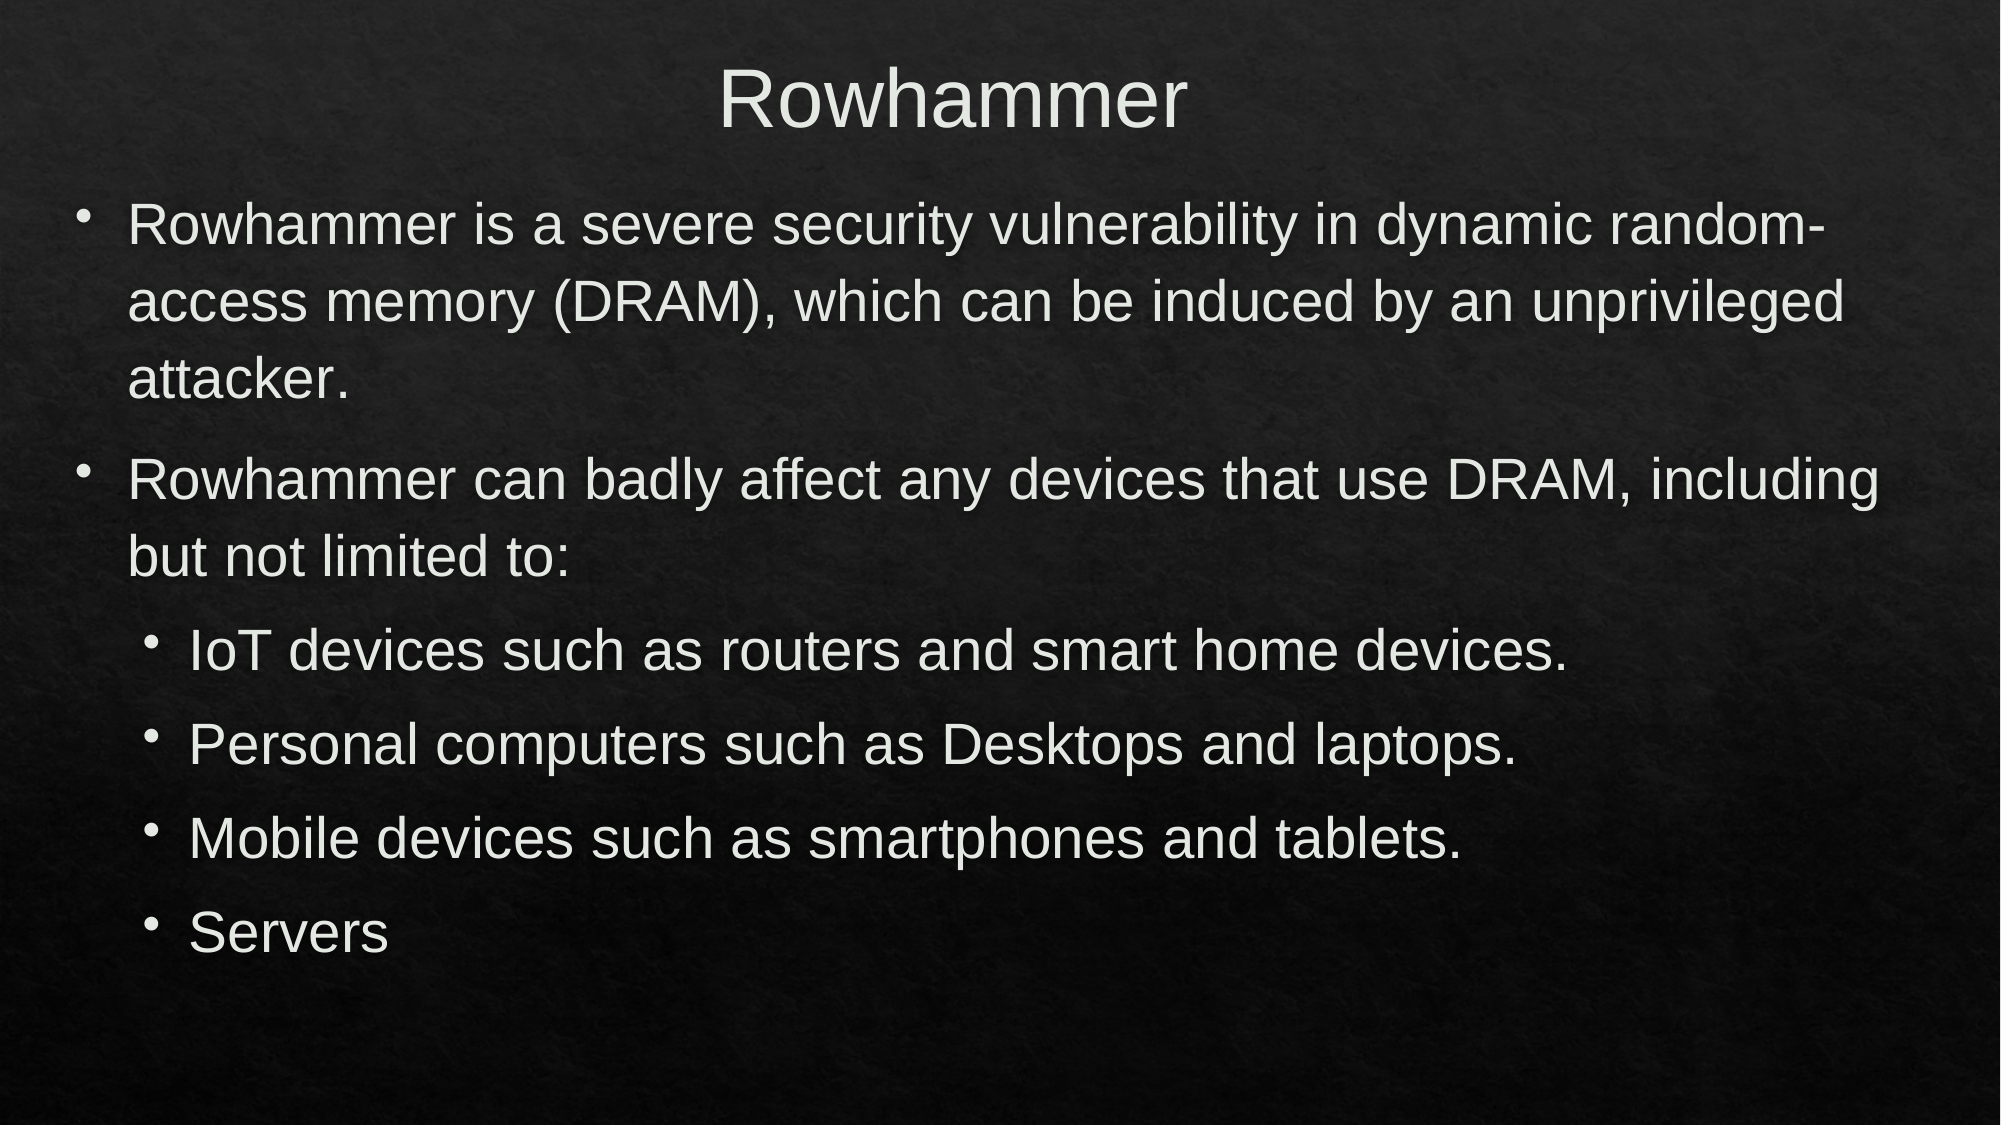

Rowhammer
Rowhammer is a severe security vulnerability in dynamic random-access memory (DRAM), which can be induced by an unprivileged attacker.
Rowhammer can badly affect any devices that use DRAM, including but not limited to:
IoT devices such as routers and smart home devices.
Personal computers such as Desktops and laptops.
Mobile devices such as smartphones and tablets.
Servers